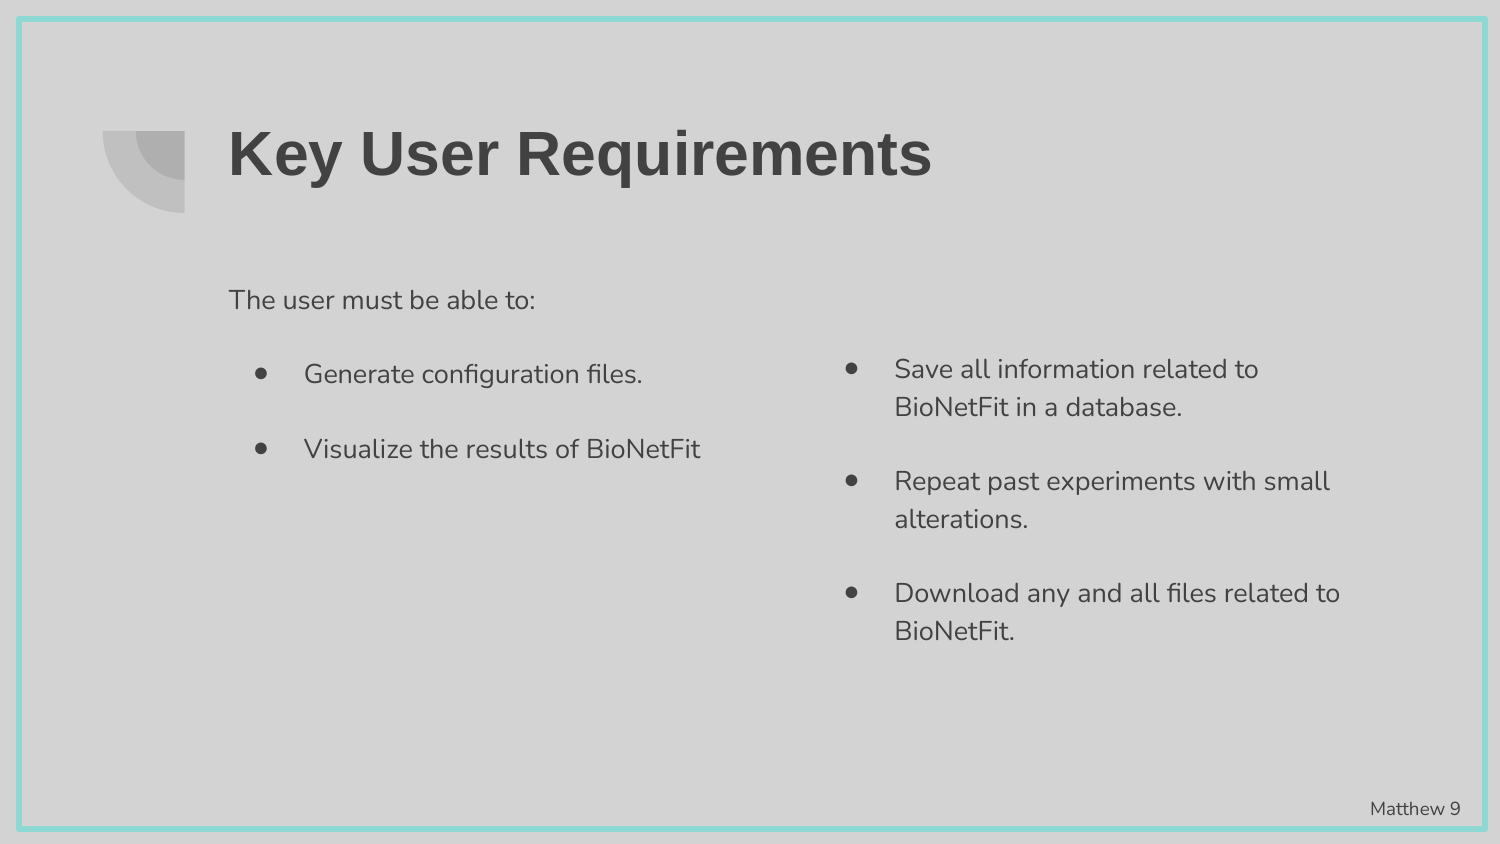

# Key User Requirements
The user must be able to:

Generate configuration files.

Visualize the results of BioNetFit

Save all information related to BioNetFit in a database.

Repeat past experiments with small alterations.

Download any and all files related to BioNetFit.

Matthew 9